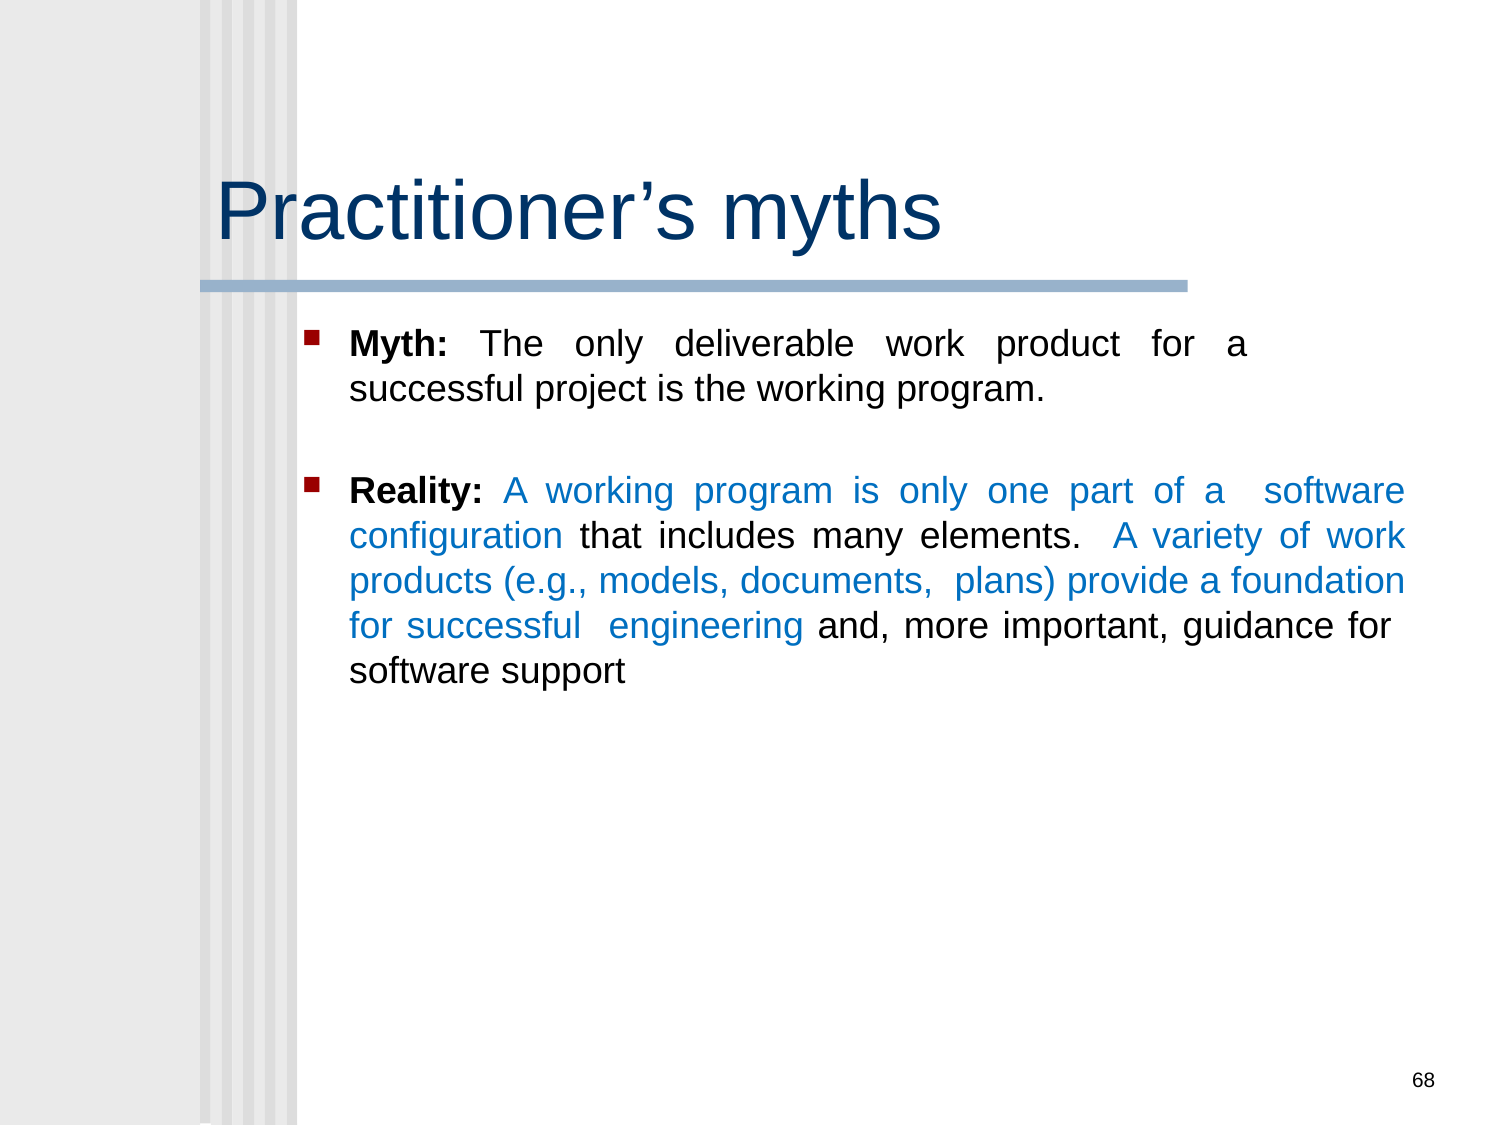

# Practitioner’s myths
Myth: The only deliverable work product for a  successful project is the working program.

Reality: A working program is only one part of a  software configuration that includes many elements.  A variety of work products (e.g., models, documents,  plans) provide a foundation for successful  engineering and, more important, guidance for  software support
68